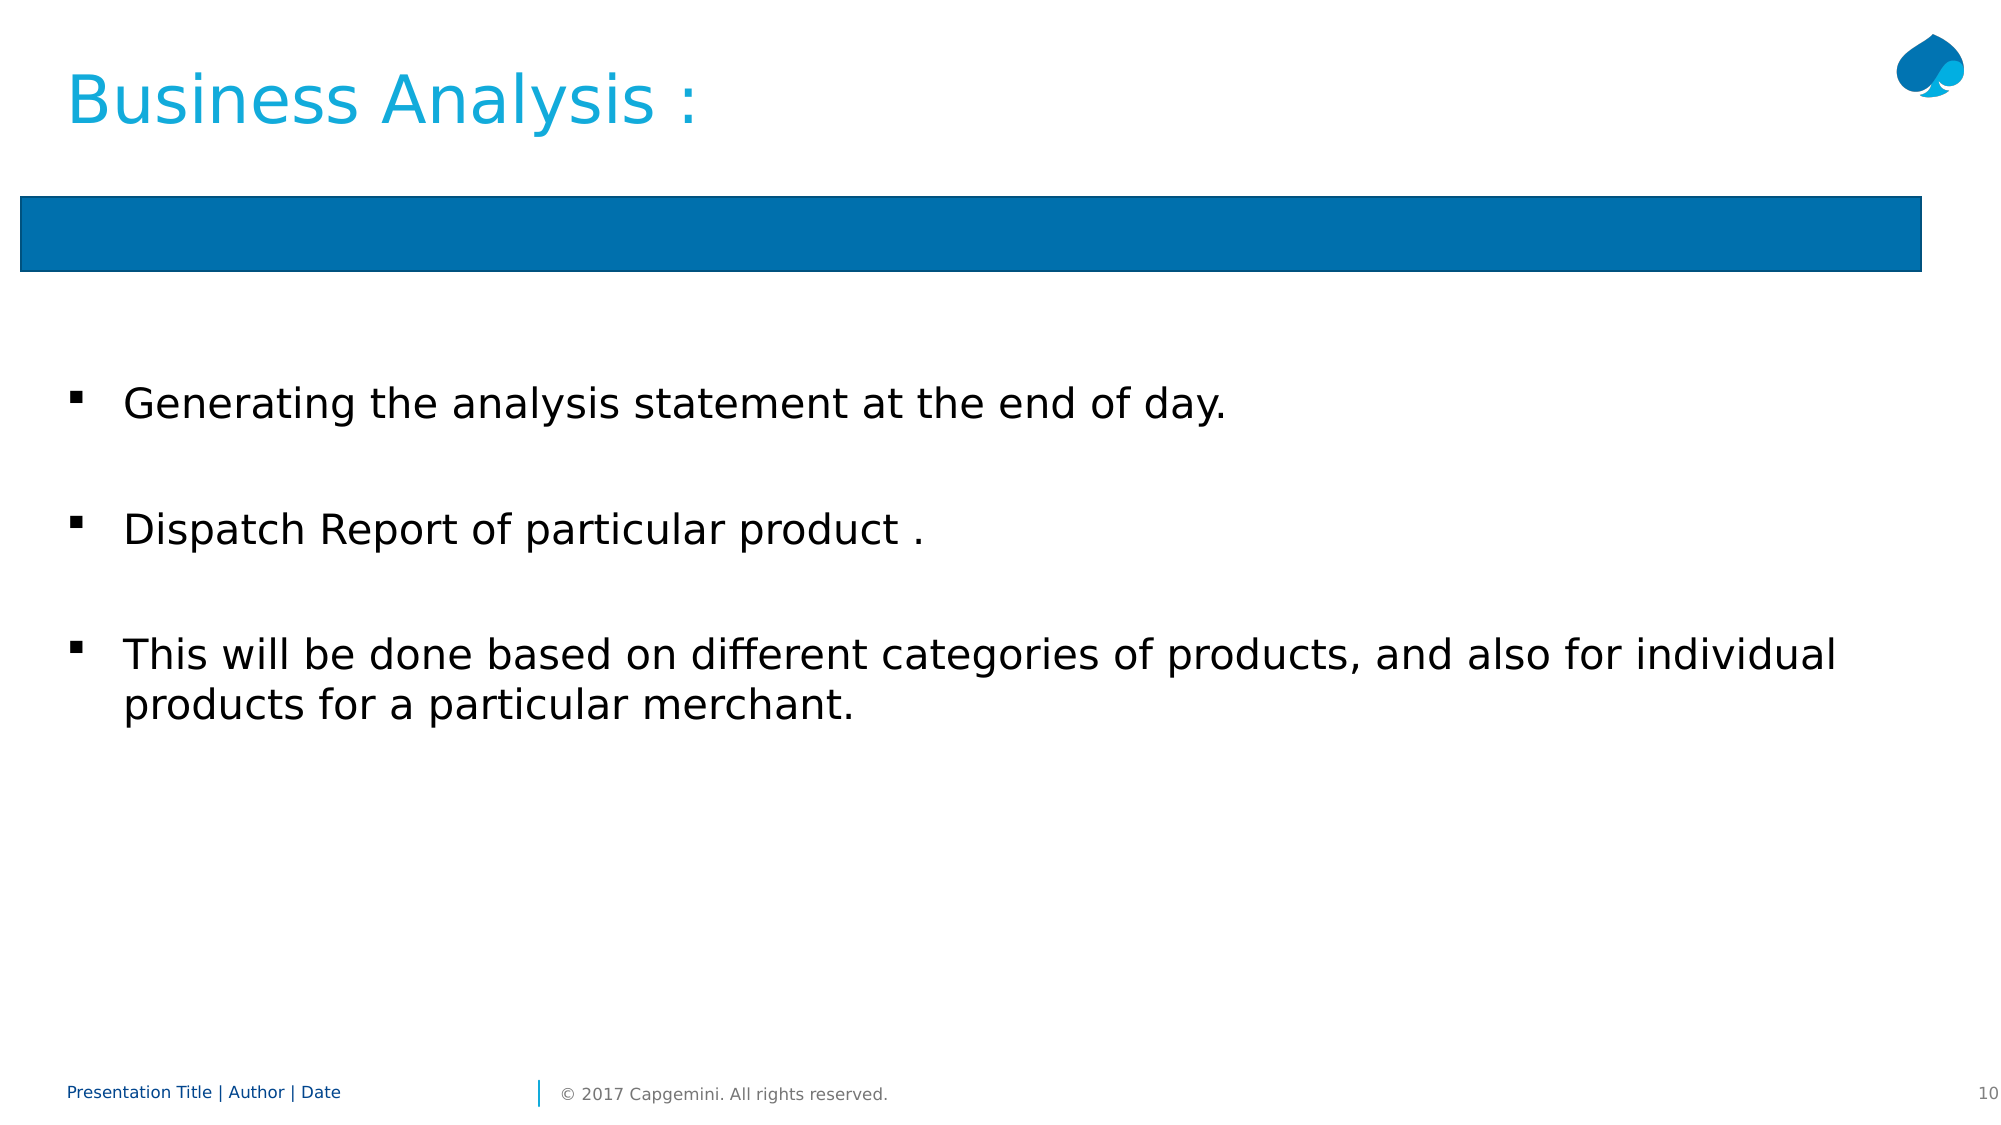

# Business Analysis :

Generating the analysis statement at the end of day.

Dispatch Report of particular product .

This will be done based on different categories of products, and also for individual products for a particular merchant.